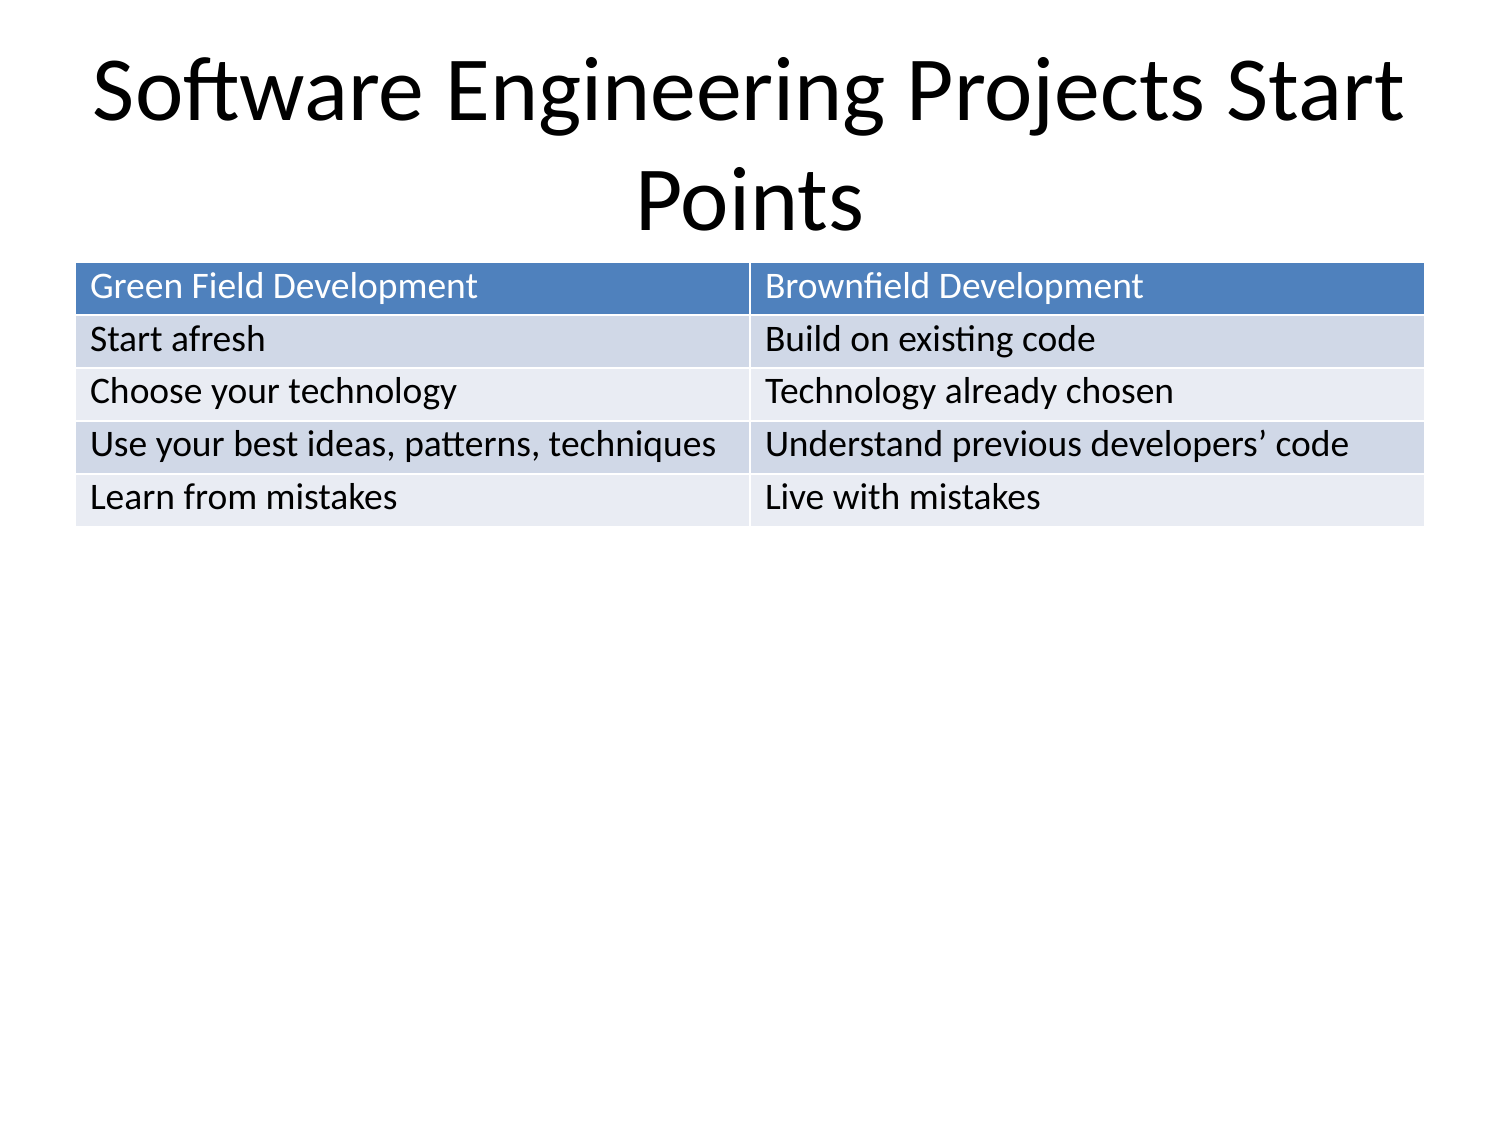

# Software Engineering Projects Start Points
| Green Field Development | Brownfield Development |
| --- | --- |
| Start afresh | Build on existing code |
| Choose your technology | Technology already chosen |
| Use your best ideas, patterns, techniques | Understand previous developers’ code |
| Learn from mistakes | Live with mistakes |